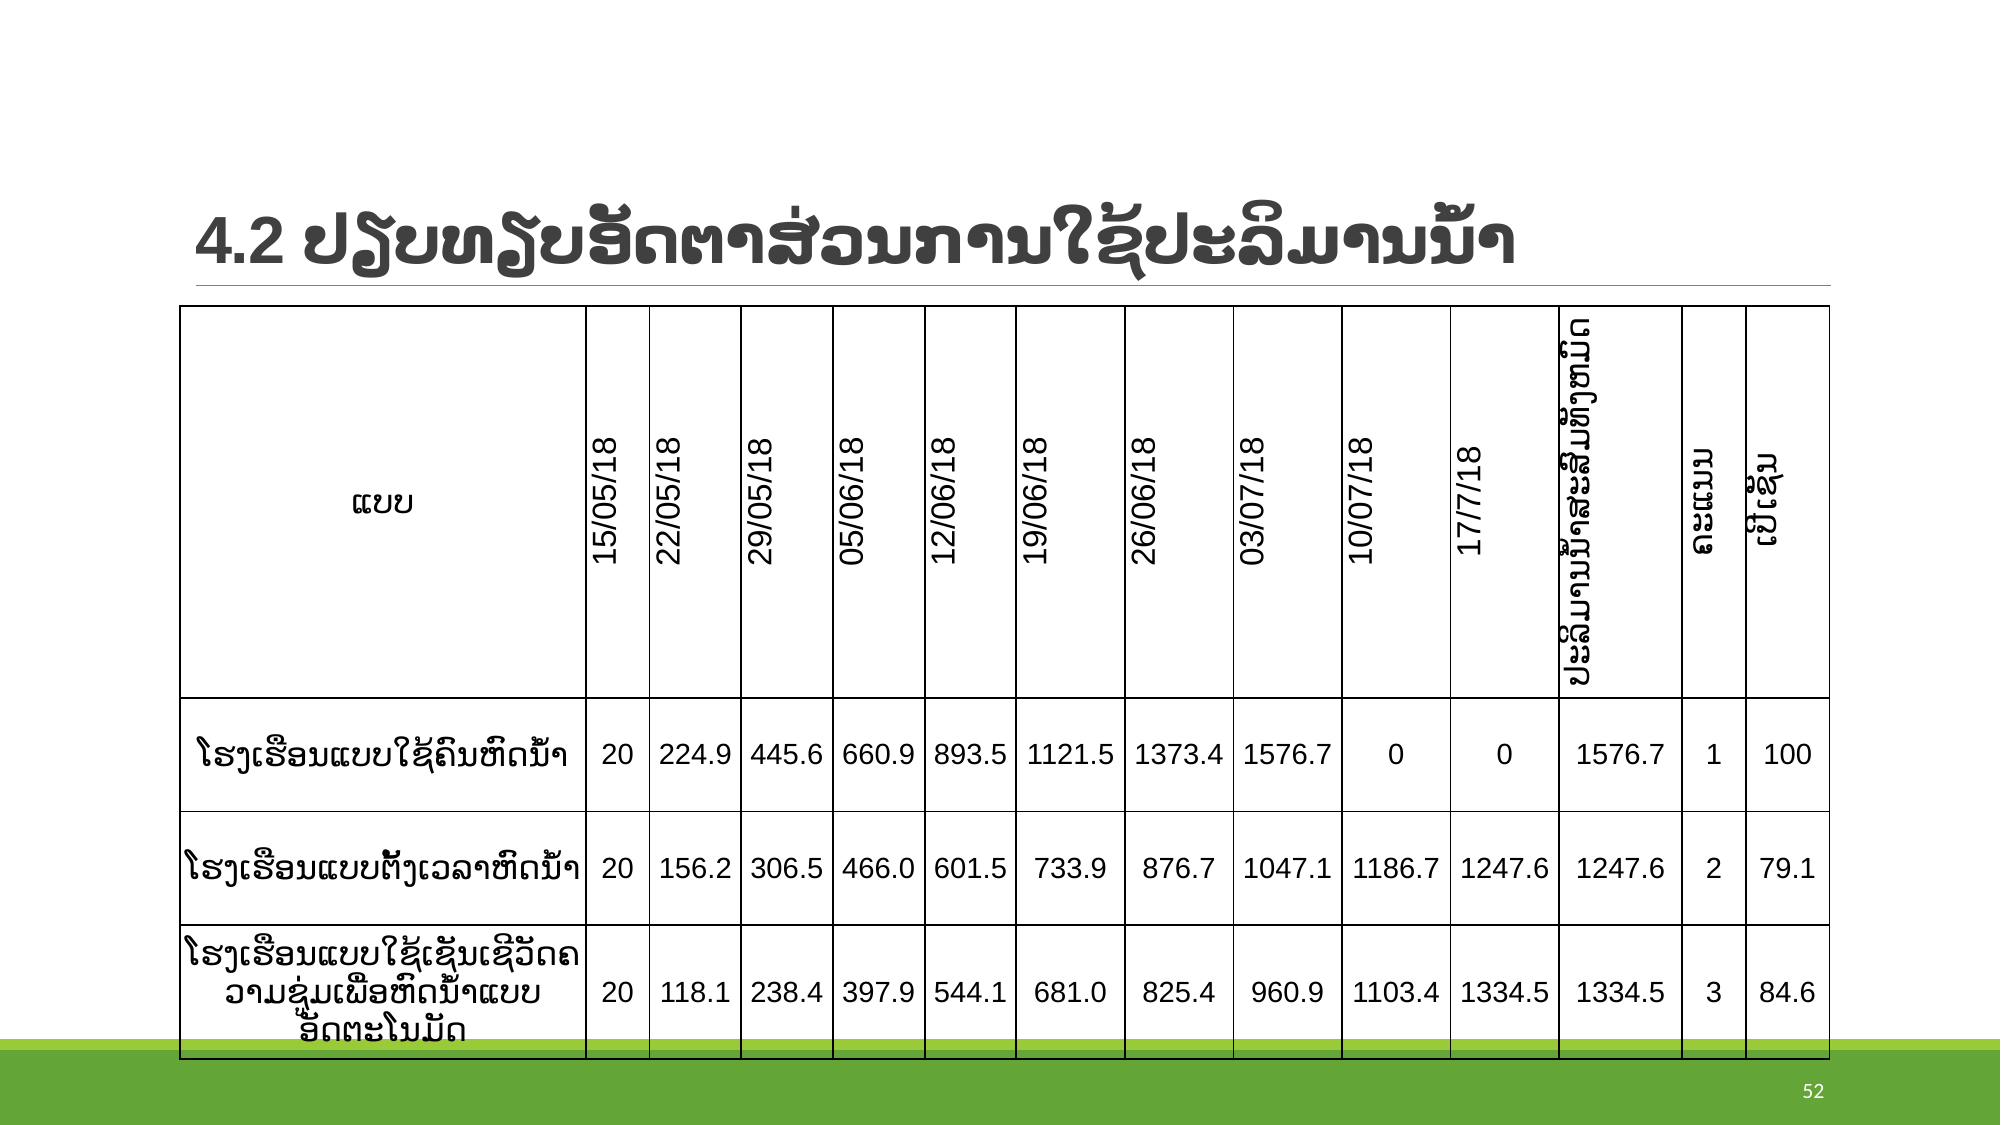

# 4.2 ປຽບທຽບອັດຕາສ່ວນການໃຊ້ປະລິມານນໍ້າ
| ແບບ | 15/05/18 | 22/05/18 | 29/05/18 | 05/06/18 | 12/06/18 | 19/06/18 | 26/06/18 | 03/07/18 | 10/07/18 | 17/7/18 | ປະລິມານນ້ຳສະສົມທັງຫມົດ | ຄະແນນ | ເປີເຊັນ |
| --- | --- | --- | --- | --- | --- | --- | --- | --- | --- | --- | --- | --- | --- |
| ໂຮງເຮືອນແບບໃຊ້ຄົນຫົດນ້ຳ | 20 | 224.9 | 445.6 | 660.9 | 893.5 | 1121.5 | 1373.4 | 1576.7 | 0 | 0 | 1576.7 | 1 | 100 |
| ໂຮງເຮືອນແບບຕັ້ງເວລາຫົດນ້ຳ | 20 | 156.2 | 306.5 | 466.0 | 601.5 | 733.9 | 876.7 | 1047.1 | 1186.7 | 1247.6 | 1247.6 | 2 | 79.1 |
| ໂຮງເຮືອນແບບໃຊ້ເຊັນເຊີວັດຄວາມຊູ່ມເພື່ອຫົດນ້ຳແບບອັດຕະໂນມັດ | 20 | 118.1 | 238.4 | 397.9 | 544.1 | 681.0 | 825.4 | 960.9 | 1103.4 | 1334.5 | 1334.5 | 3 | 84.6 |
52